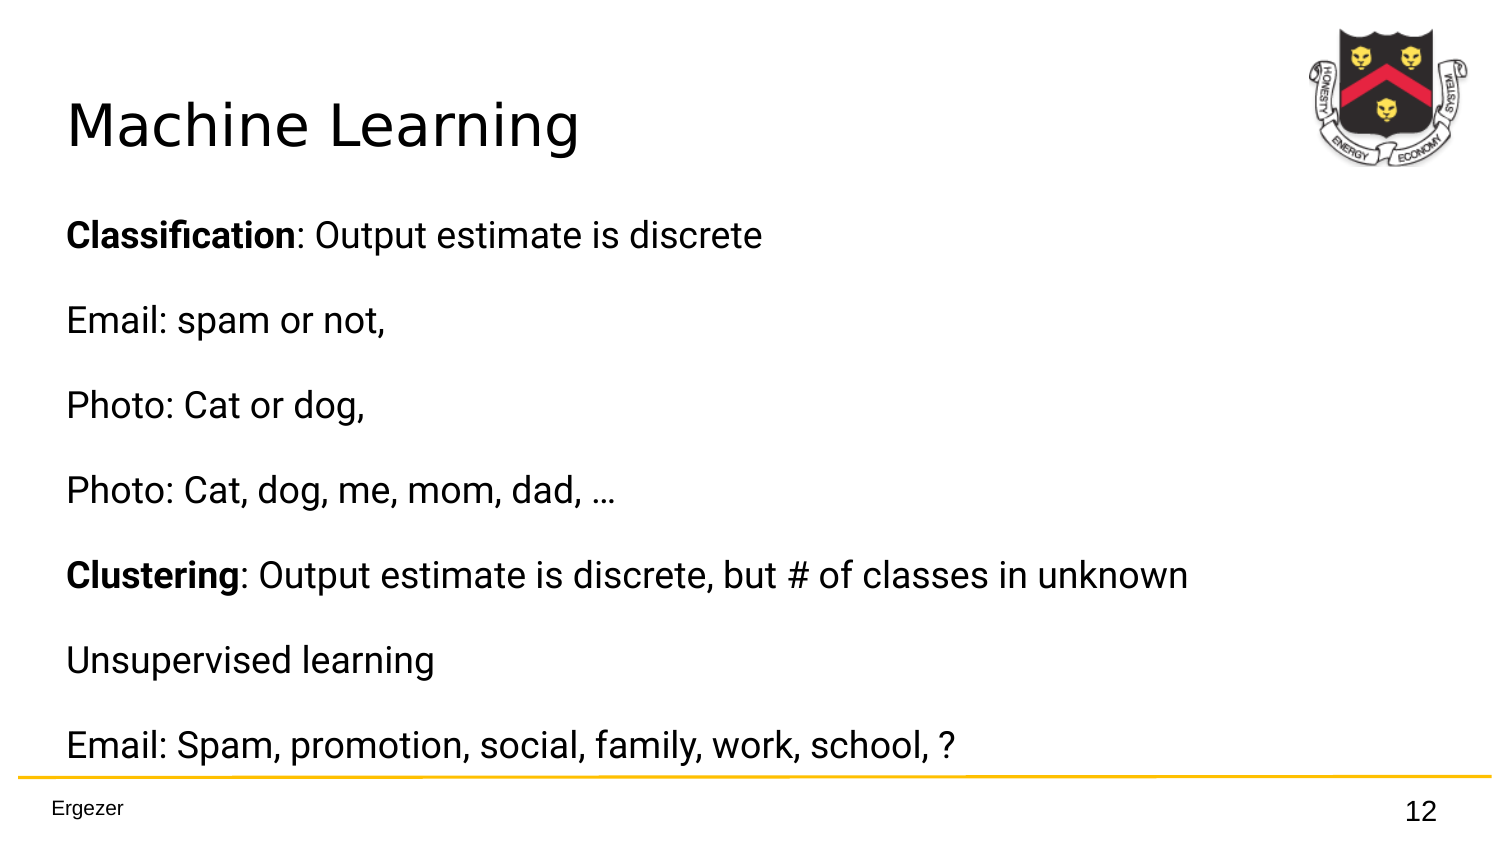

# Machine Learning
Classification: Output estimate is discrete
Email: spam or not,
Photo: Cat or dog,
Photo: Cat, dog, me, mom, dad, …
Clustering: Output estimate is discrete, but # of classes in unknown
Unsupervised learning
Email: Spam, promotion, social, family, work, school, ?

12